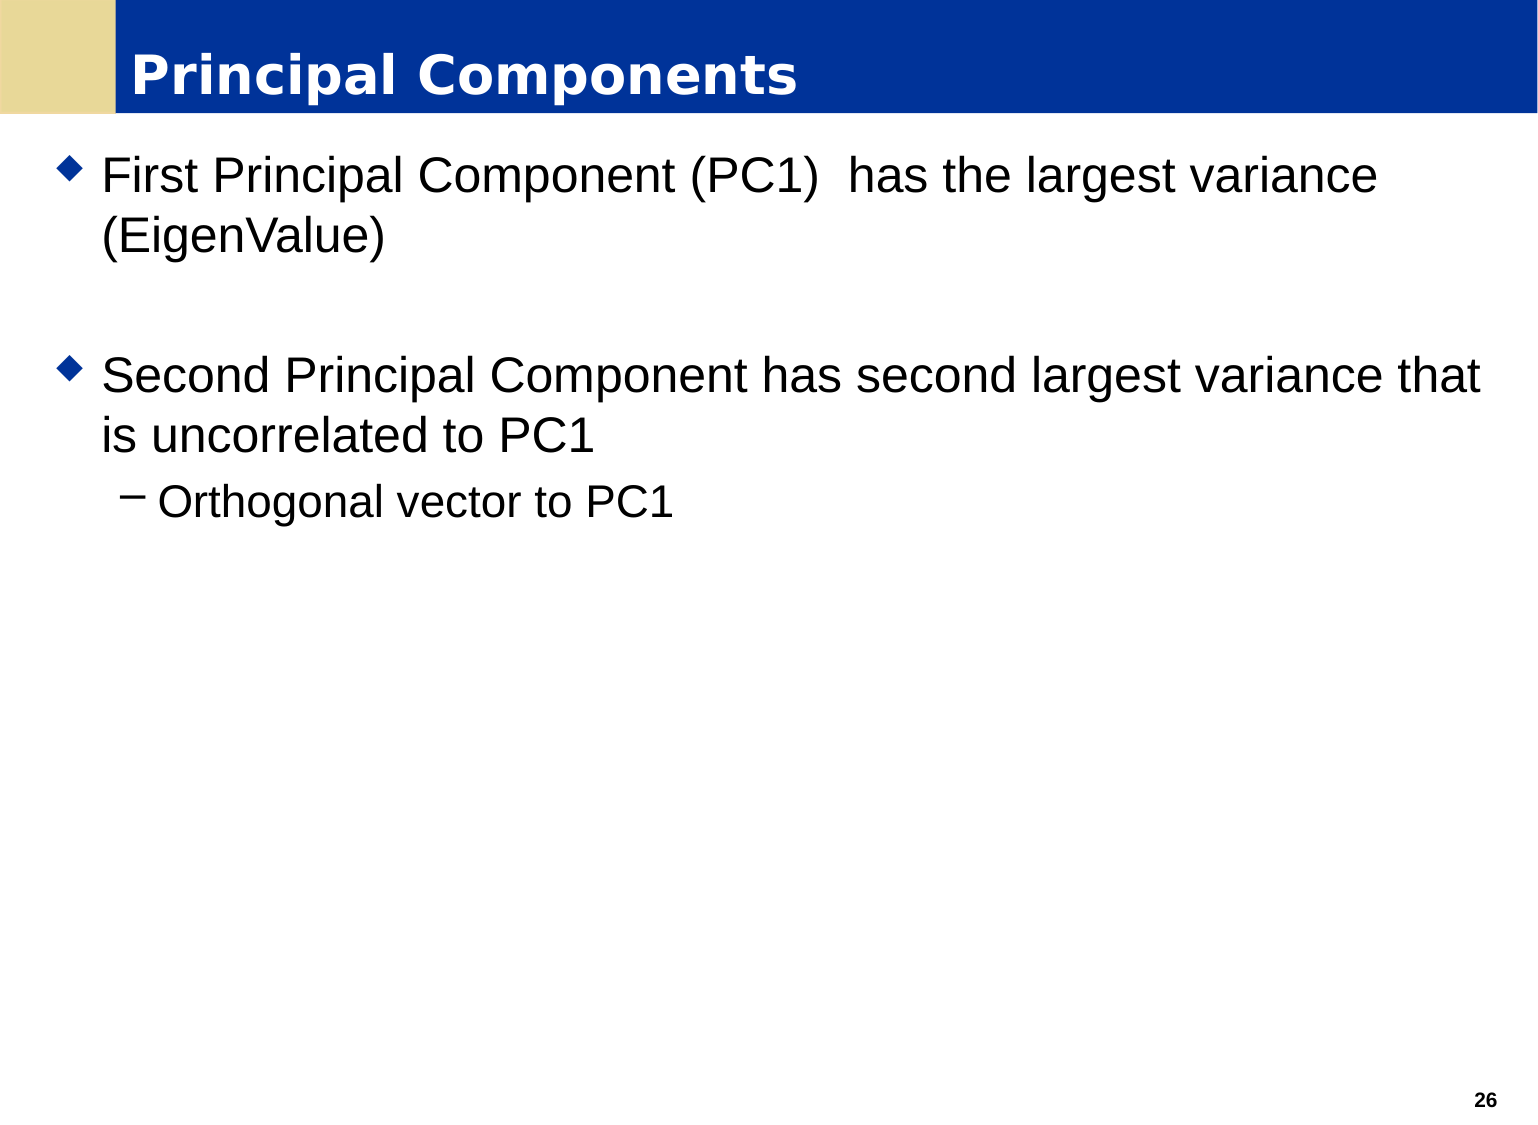

# Principal Components
First Principal Component (PC1)  has the largest variance (EigenValue)

Second Principal Component has second largest variance that is uncorrelated to PC1
Orthogonal vector to PC1
26